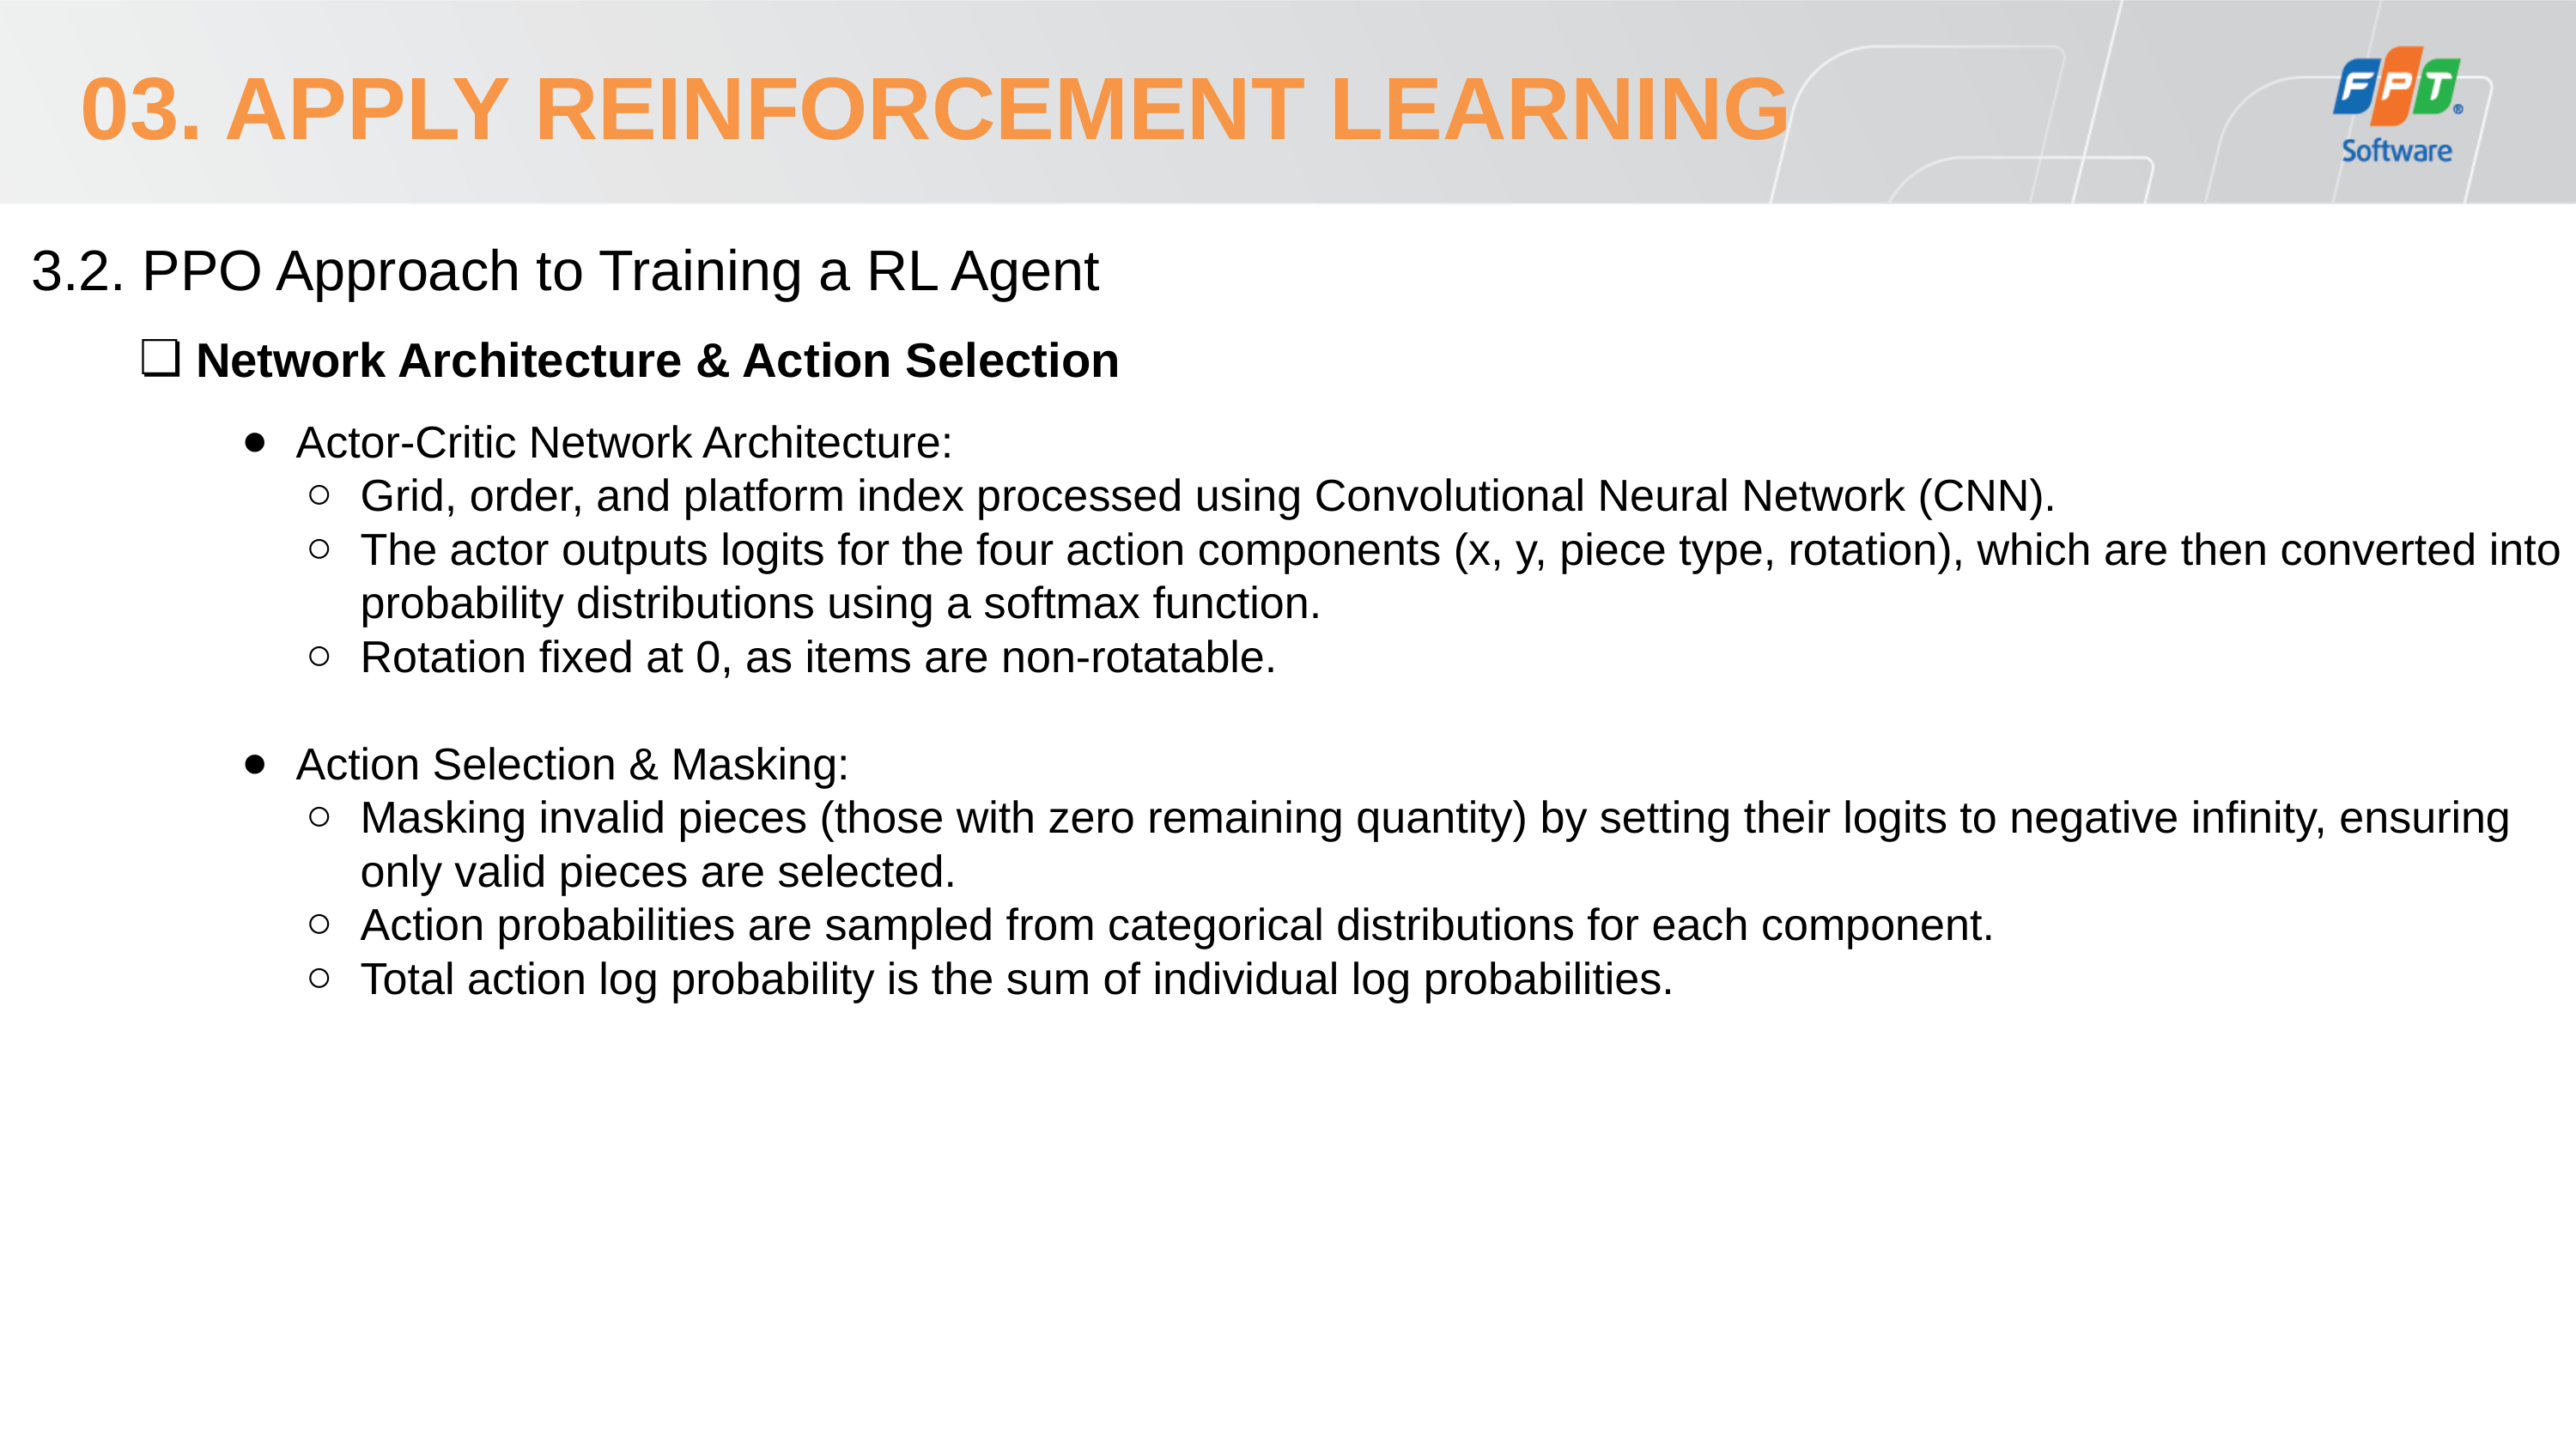

03. APPLY REINFORCEMENT LEARNING

3.2. PPO Approach to Training a RL Agent

Network Architecture & Action Selection
Actor-Critic Network Architecture:
Grid, order, and platform index processed using Convolutional Neural Network (CNN).
The actor outputs logits for the four action components (x, y, piece type, rotation), which are then converted into probability distributions using a softmax function.
Rotation fixed at 0, as items are non-rotatable.

Action Selection & Masking:
Masking invalid pieces (those with zero remaining quantity) by setting their logits to negative infinity, ensuring only valid pieces are selected.
Action probabilities are sampled from categorical distributions for each component.
Total action log probability is the sum of individual log probabilities.